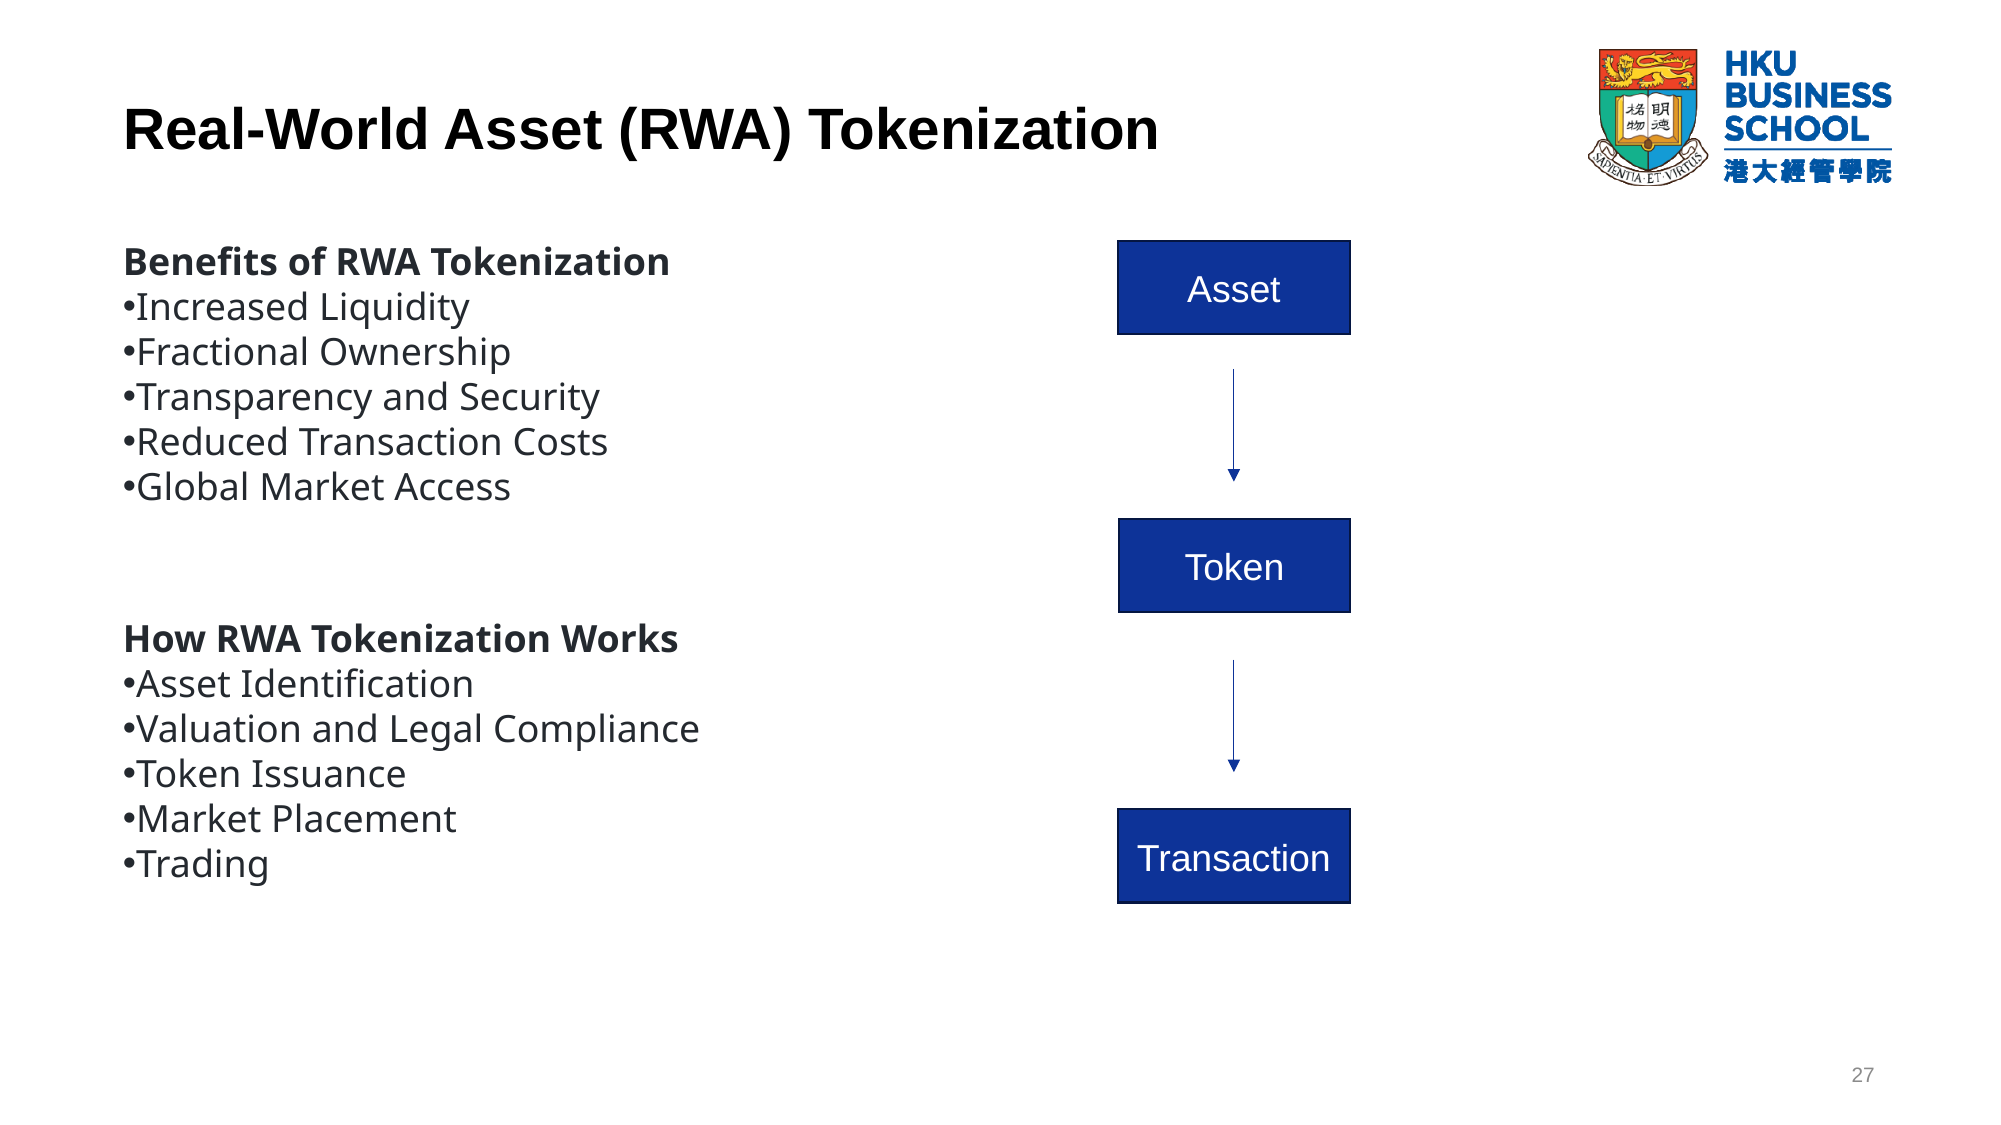

# Real-World Asset (RWA) Tokenization

Benefits of RWA Tokenization
Increased Liquidity
Fractional Ownership
Transparency and Security
Reduced Transaction Costs
Global Market Access
Asset
Token

How RWA Tokenization Works
Asset Identification
Valuation and Legal Compliance
Token Issuance
Market Placement
Trading
Transaction
27